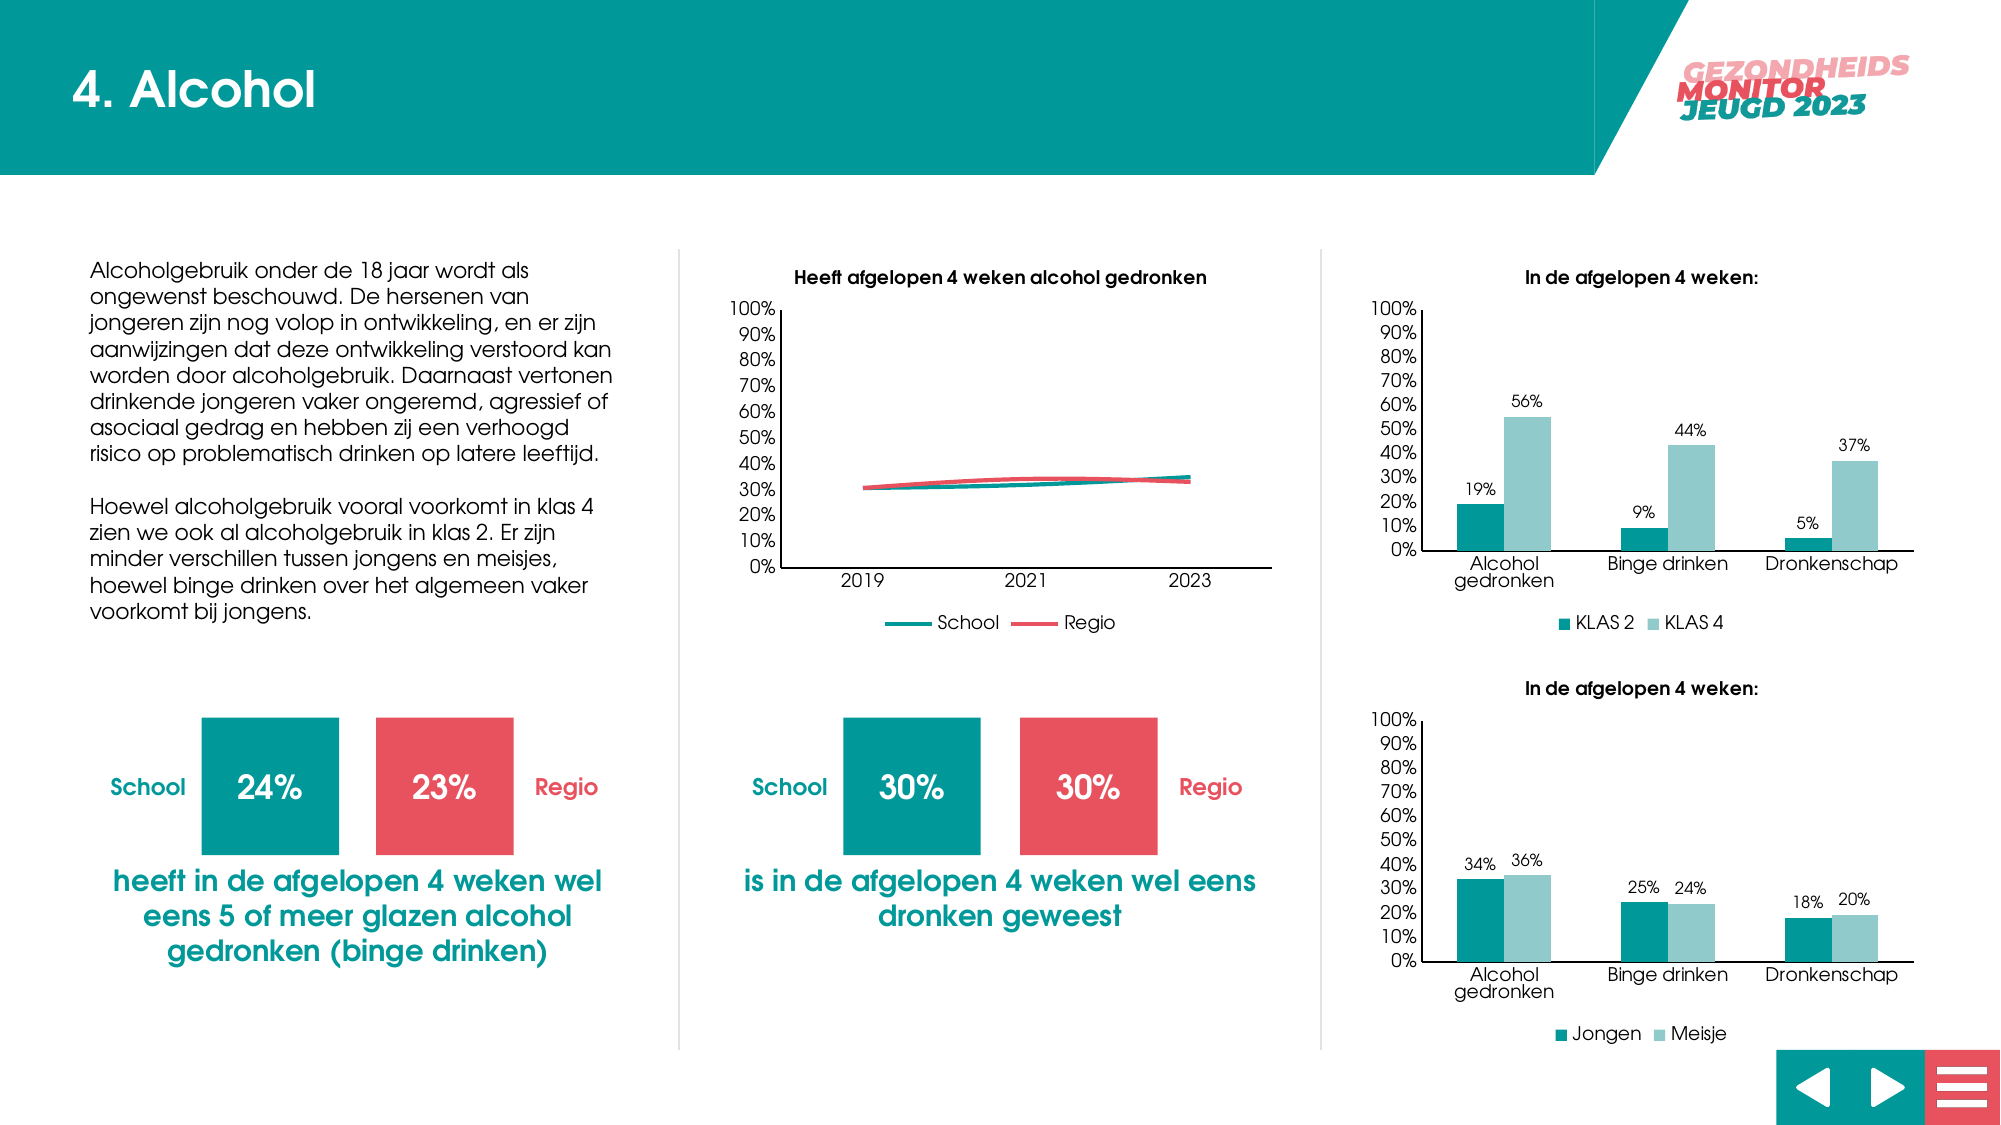

### Chart: Heeft afgelopen 4 weken alcohol gedronken

| Category | School | Regio |
|---|---|---|
| 2019 | 0.3095734 | 0.3095607 |
| 2021 | 0.3219129 | 0.3447018 |
| 2023 | 0.3519782 | 0.3333333 |

### Chart: In de afgelopen 4 weken:

| Category | KLAS 2 | KLAS 4 |
|---|---|---|
| Alcohol gedronken | 0.19346734 | 0.5555556 |
| Binge drinken | 0.09433962 | 0.4376997 |
| Dronkenschap | 0.05144291 | 0.3743922 |

### Chart: In de afgelopen 4 weken:

| Category | Jongen | Meisje |
|---|---|---|
| Alcohol gedronken | 0.3429752 | 0.3586498 |
| Binge drinken | 0.2468966 | 0.2407932 |
| Dronkenschap | 0.1824513 | 0.1954674 |
24%
23%
30%
30%